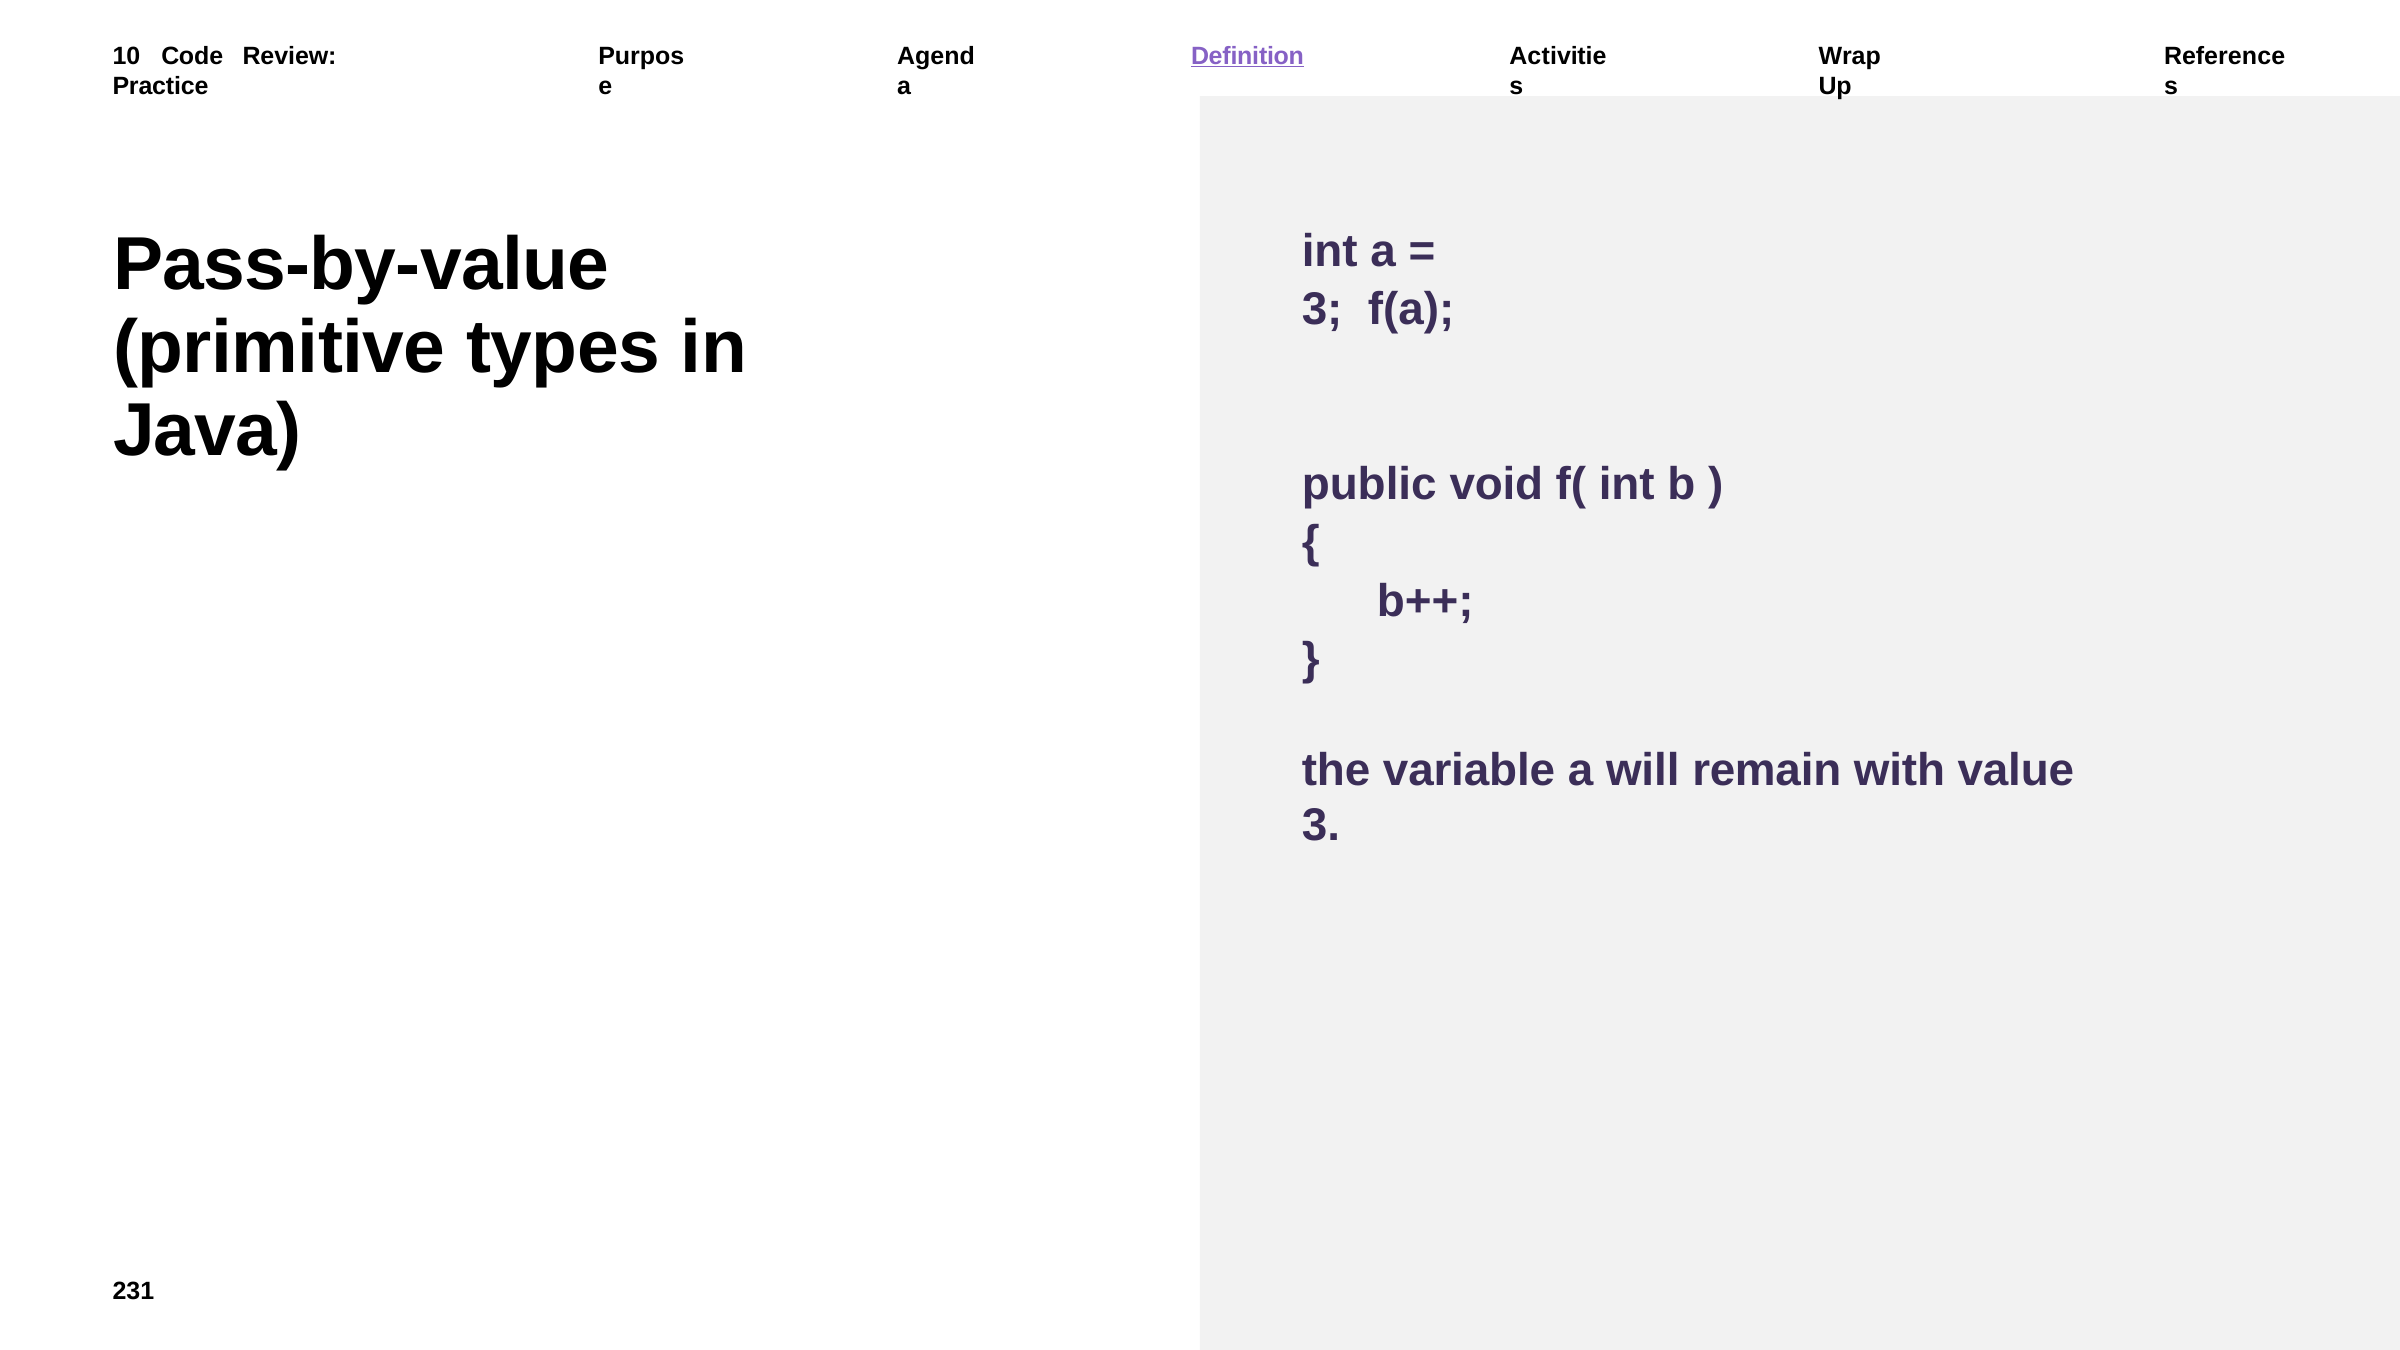

10	Code	Review:	Practice
Purpose
Agenda
Definition
Activities
Wrap	Up
References

Pass-by-value  (primitive types in Java)
int a = 3;  f(a);
public void f( int b )
{
b++;
}

the variable a will remain with value 3.
231